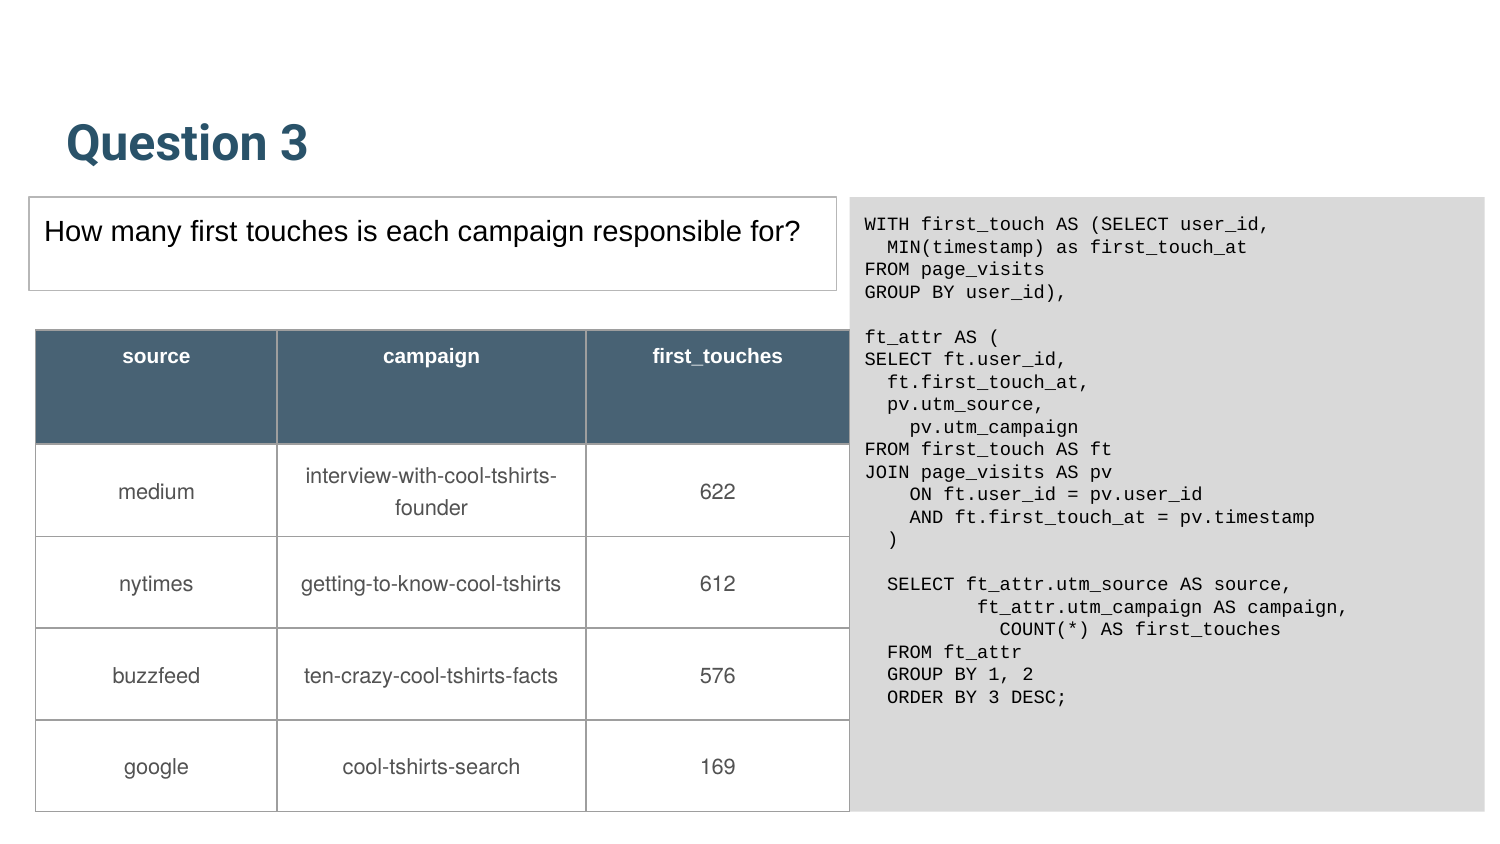

Question 3
How many first touches is each campaign responsible for?
WITH first_touch AS (SELECT user_id,
  MIN(timestamp) as first_touch_at
FROM page_visits
GROUP BY user_id),

ft_attr AS (
SELECT ft.user_id,
  ft.first_touch_at,
  pv.utm_source,
    pv.utm_campaign
FROM first_touch AS ft
JOIN page_visits AS pv
    ON ft.user_id = pv.user_id
    AND ft.first_touch_at = pv.timestamp
  )

  SELECT ft_attr.utm_source AS source,
          ft_attr.utm_campaign AS campaign,
            COUNT(*) AS first_touches
  FROM ft_attr
  GROUP BY 1, 2
  ORDER BY 3 DESC;
| source | campaign | first\_touches |
| --- | --- | --- |
| medium | interview-with-cool-tshirts-founder | 622 |
| nytimes | getting-to-know-cool-tshirts | 612 |
| buzzfeed | ten-crazy-cool-tshirts-facts | 576 |
| google | cool-tshirts-search | 169 |